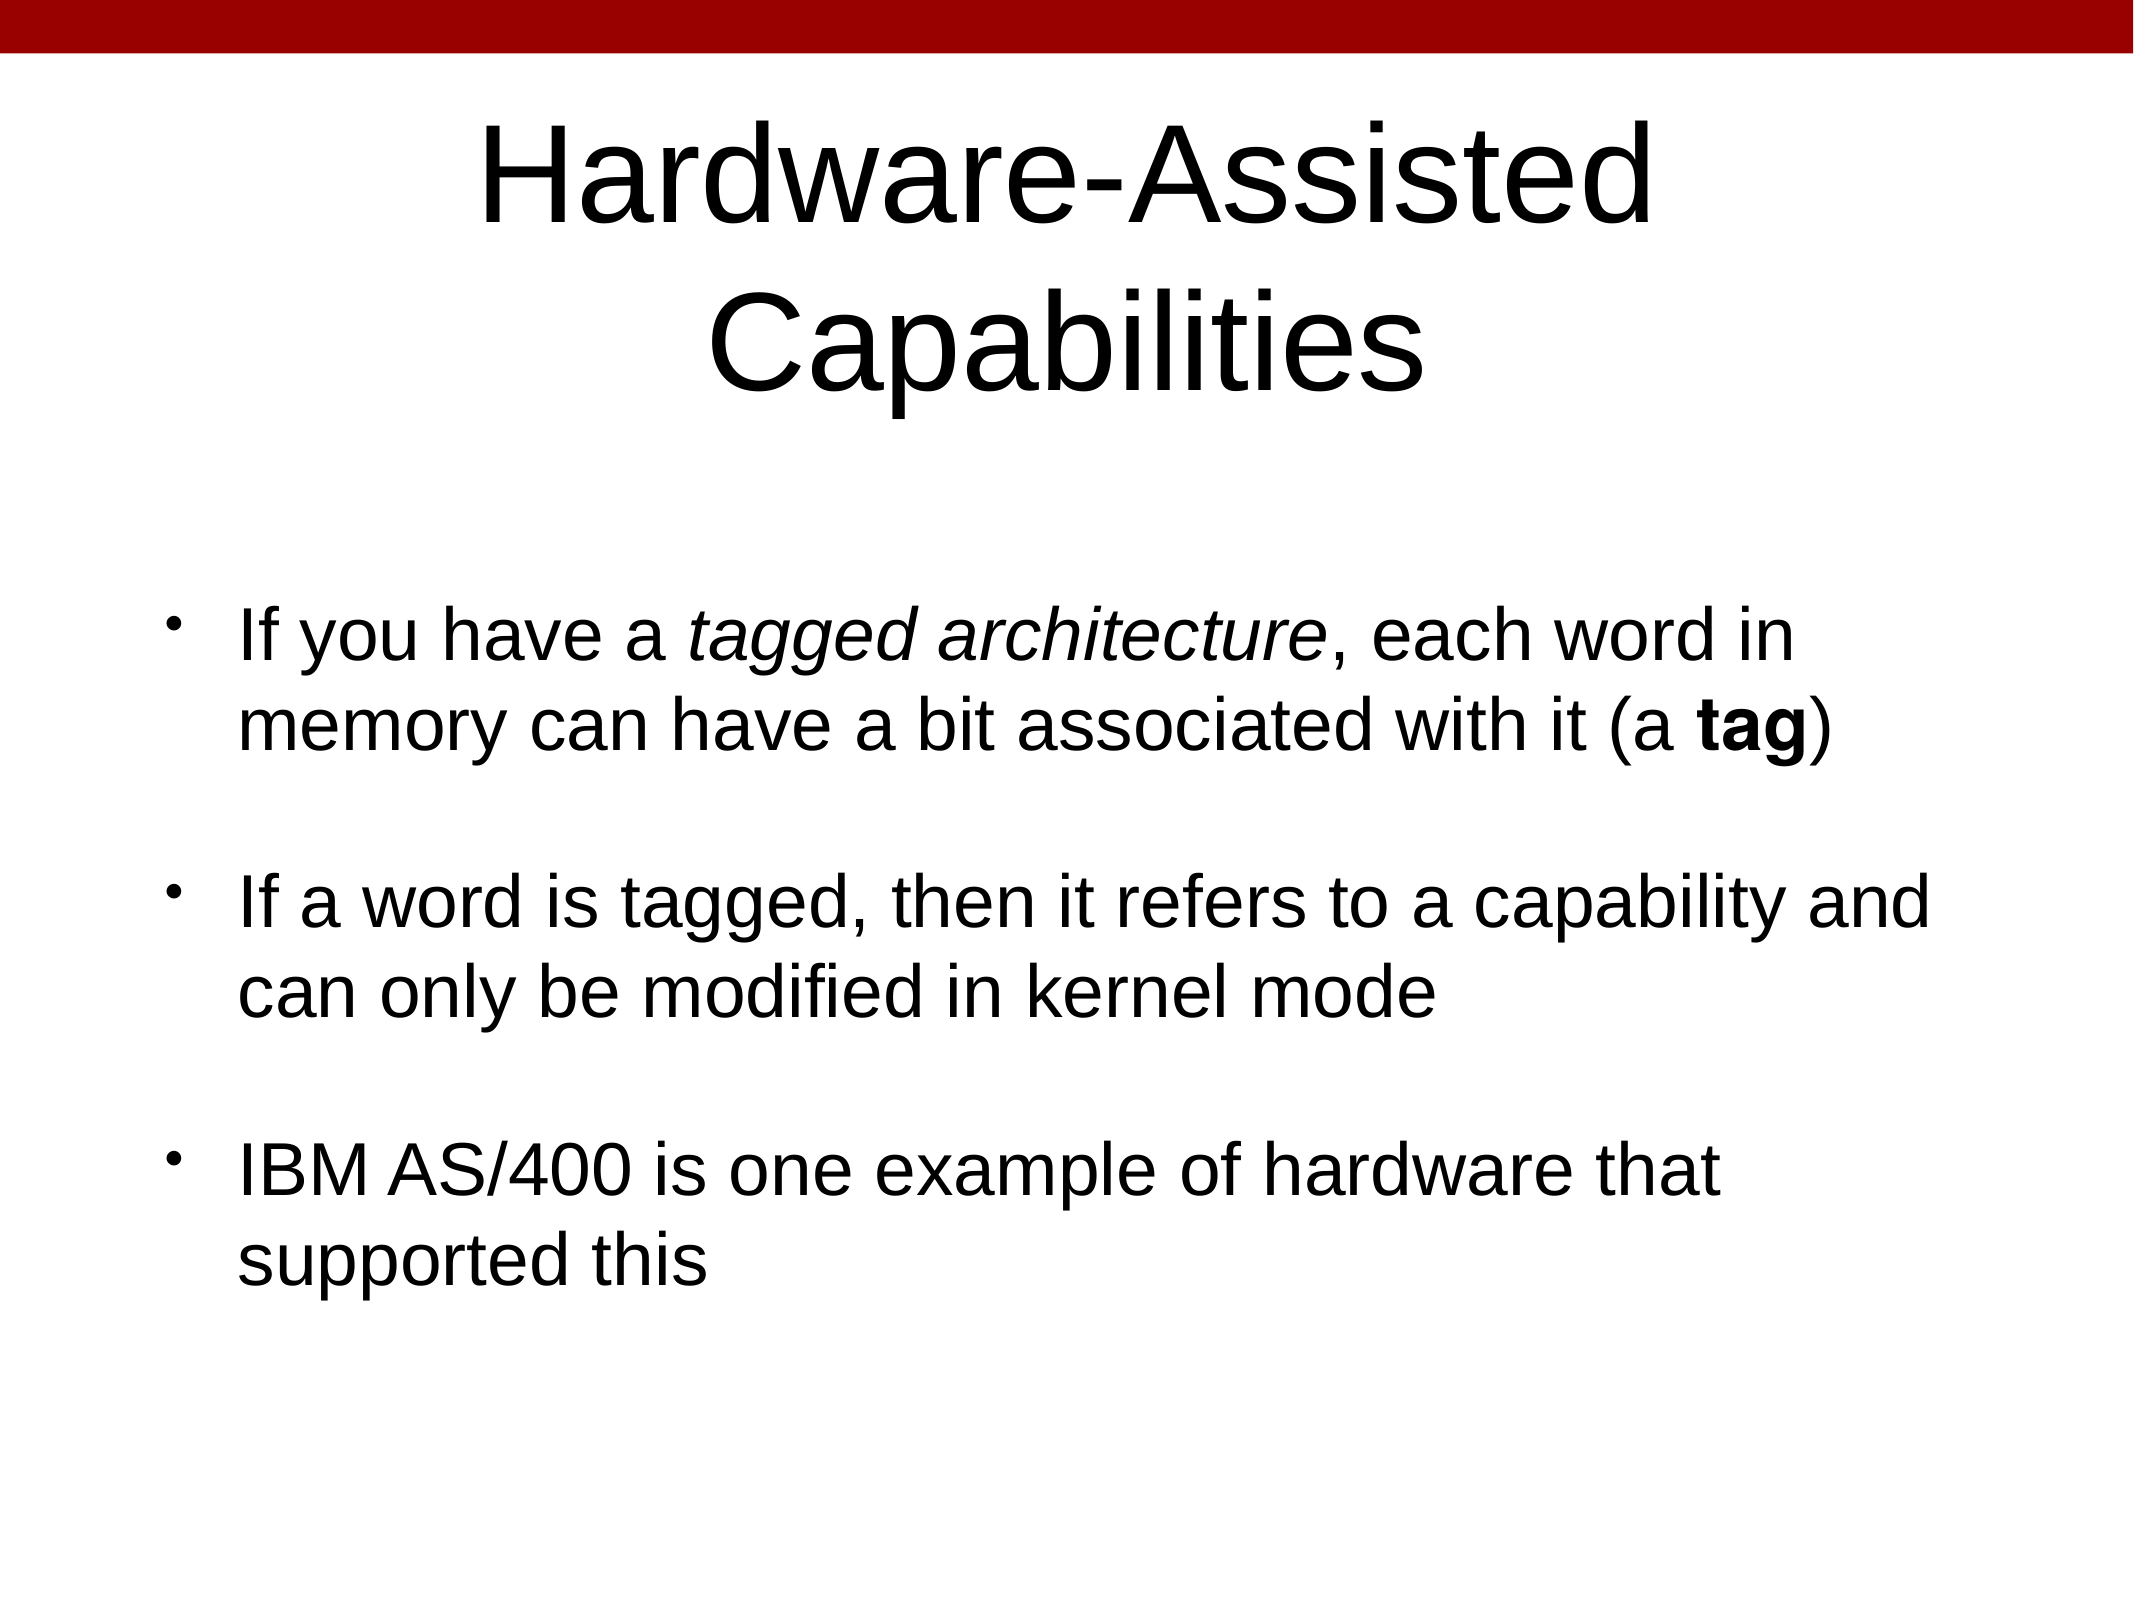

# Hardware-Assisted Capabilities
If you have a tagged architecture, each word in memory can have a bit associated with it (a tag)
If a word is tagged, then it refers to a capability and can only be modified in kernel mode
IBM AS/400 is one example of hardware that supported this